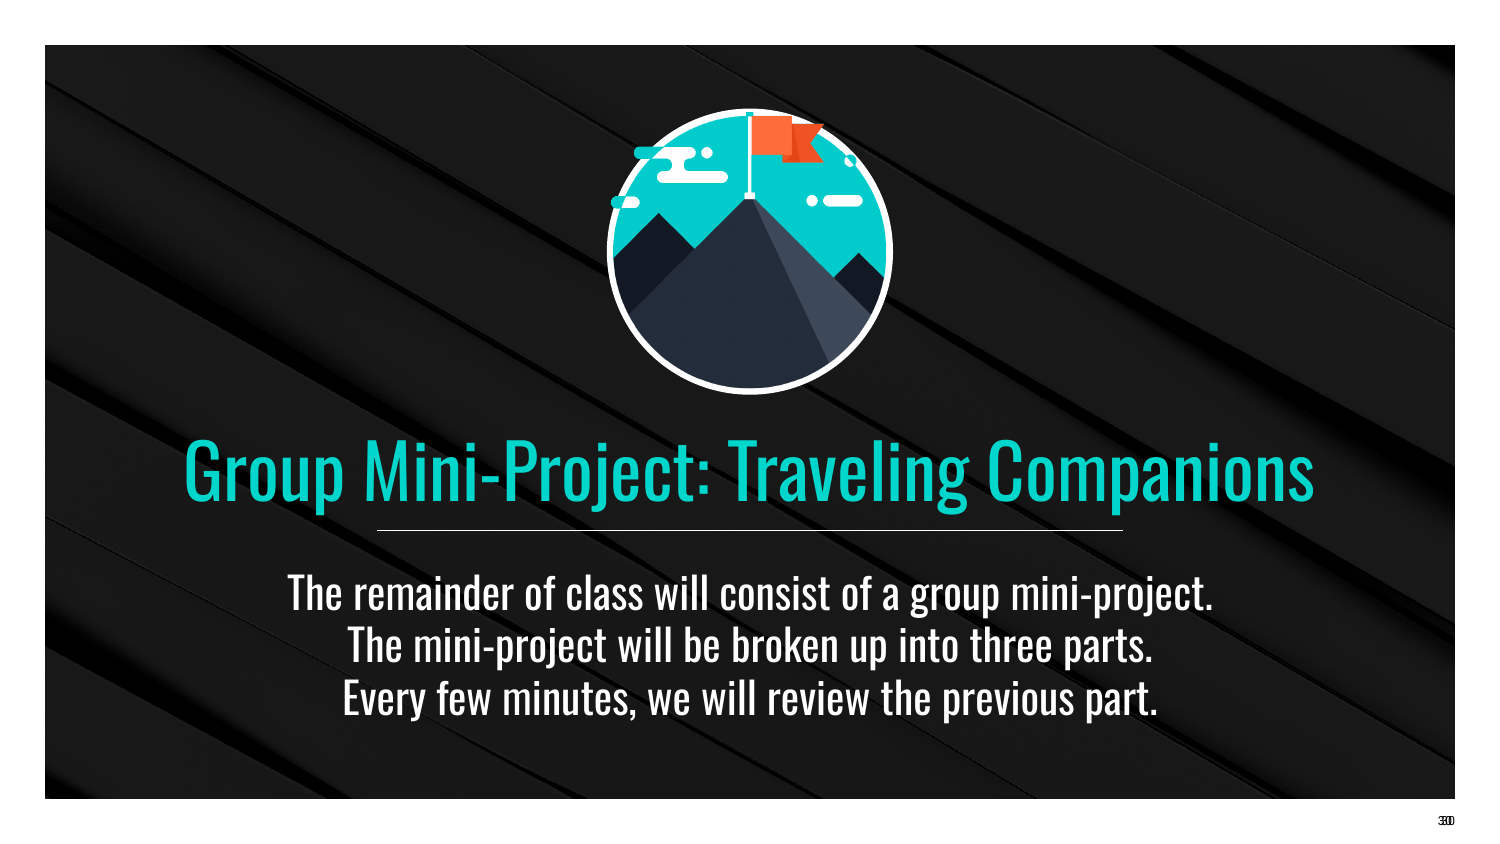

# The remainder of class will consist of a group mini-project.
The mini-project will be broken up into three parts.
Every few minutes, we will review the previous part.